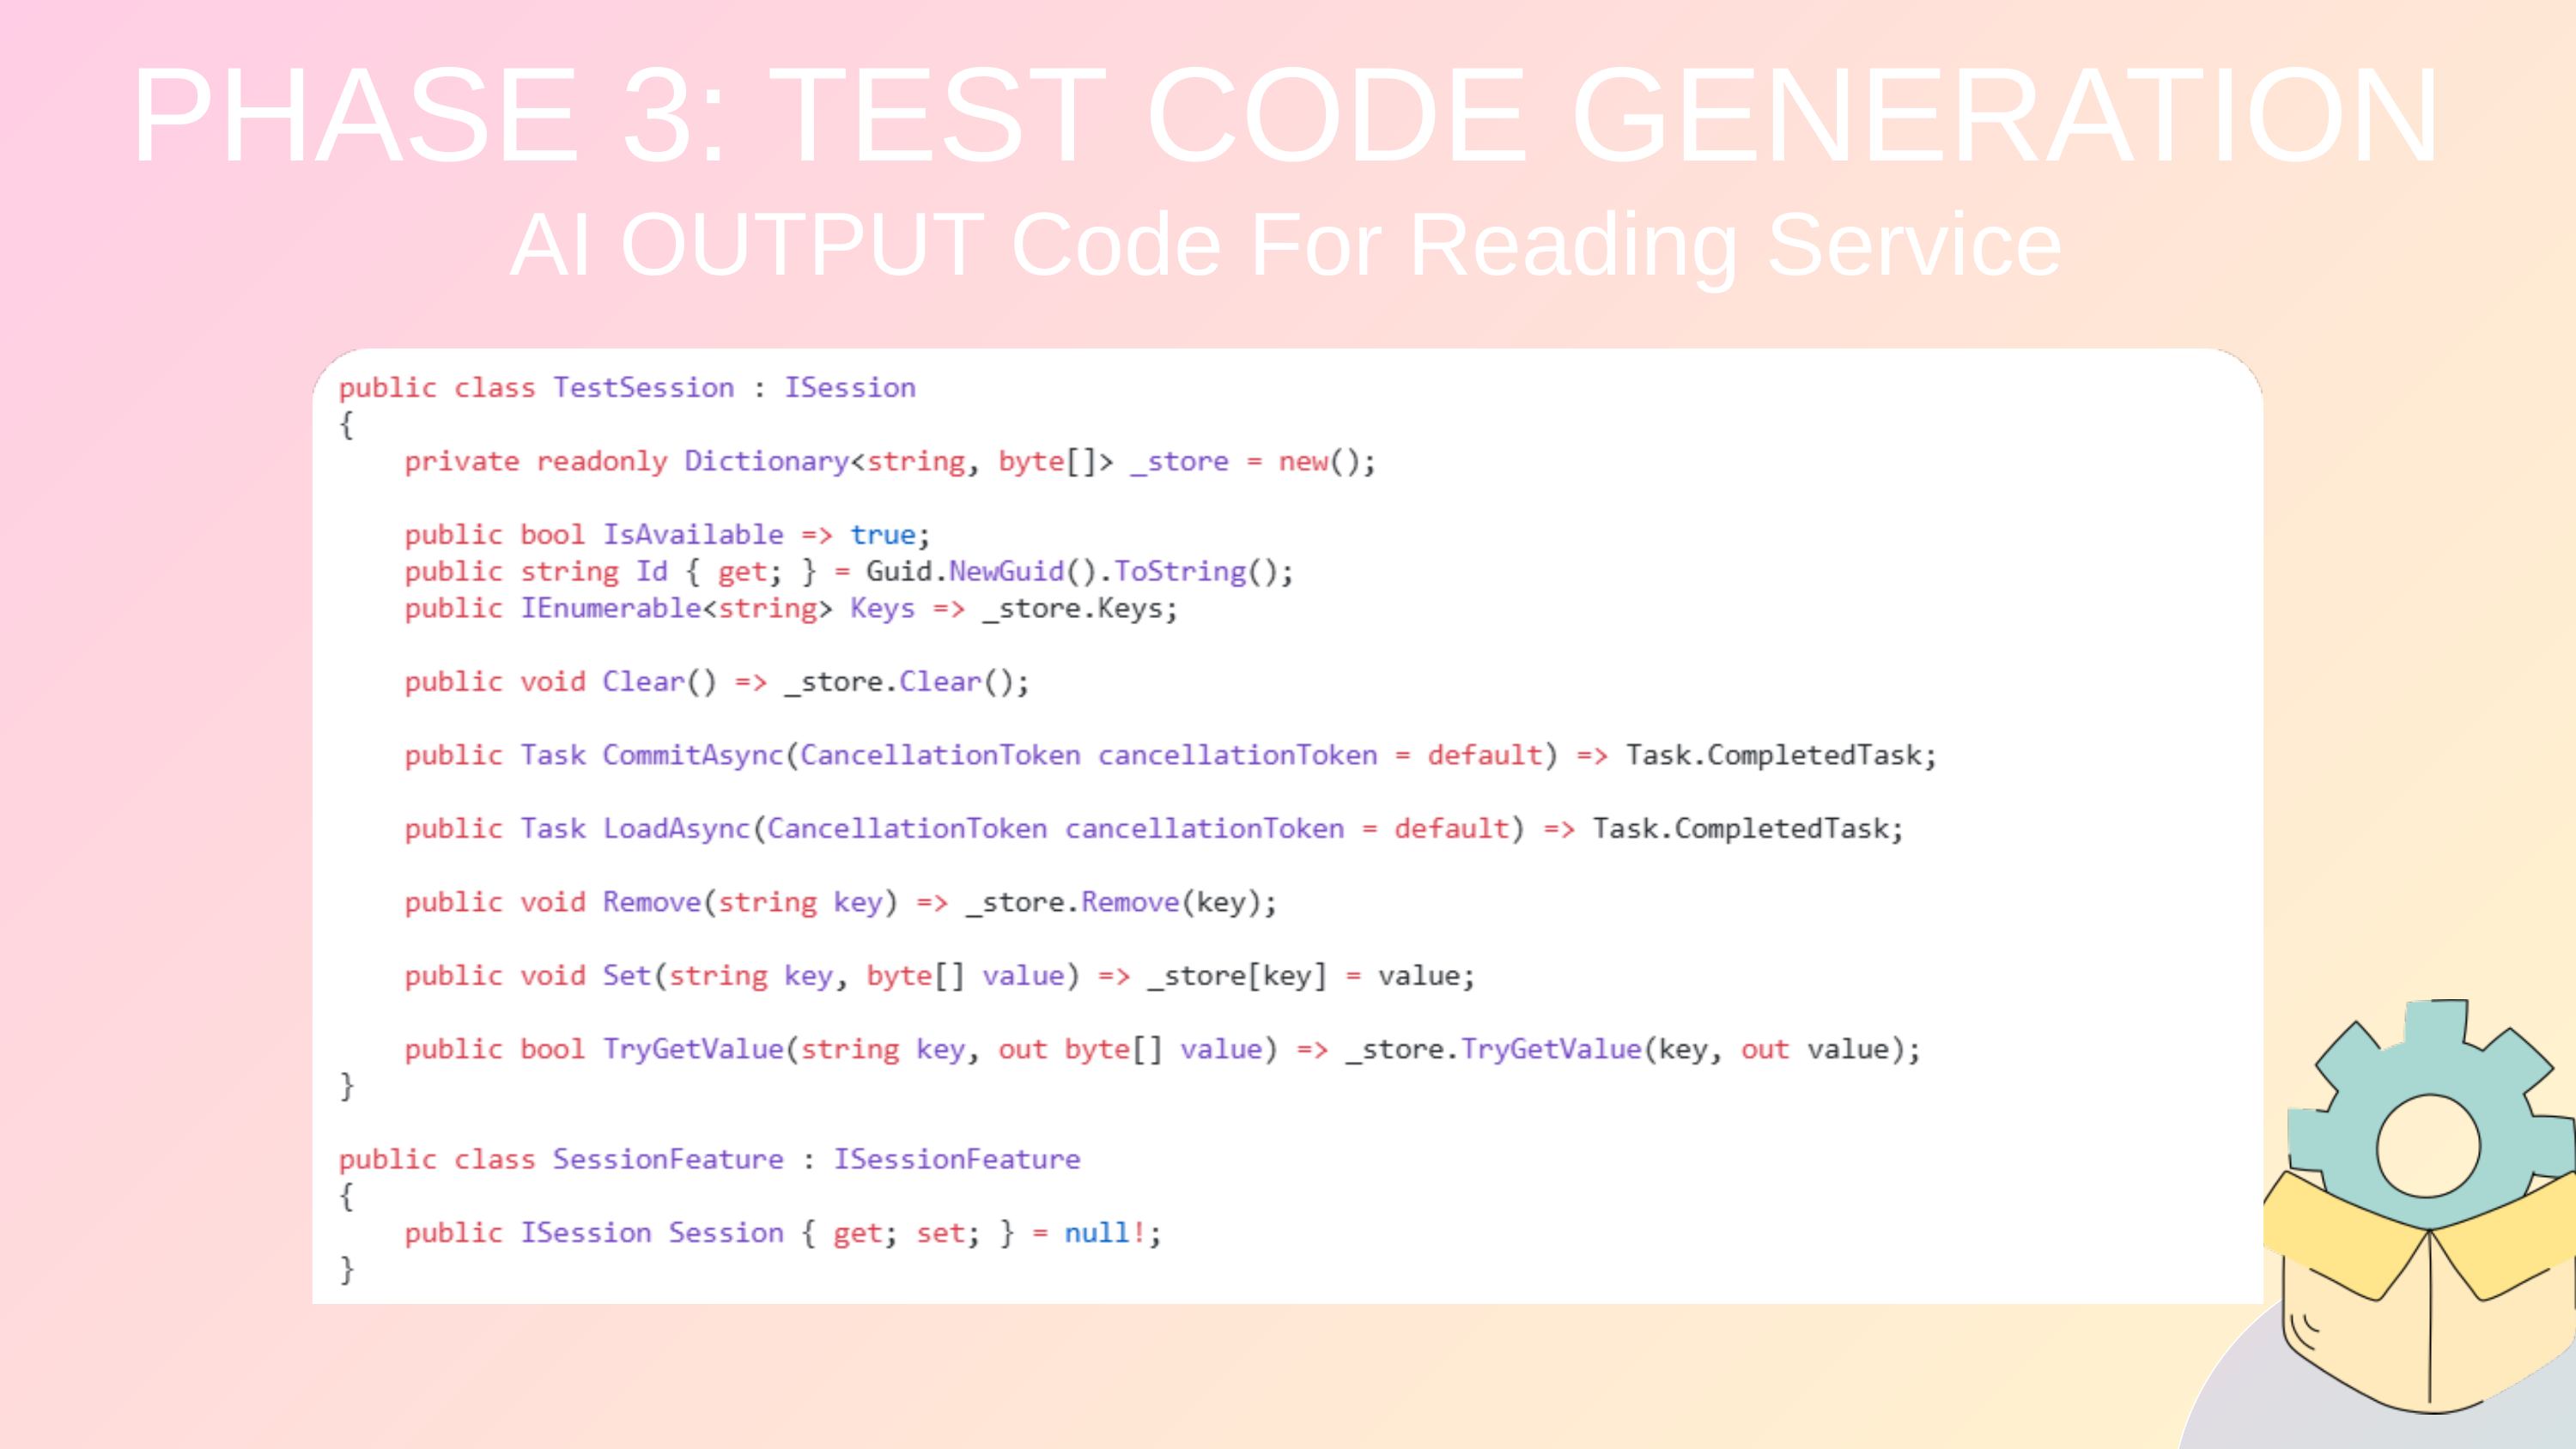

PHASE 3: TEST CODE GENERATION
AI OUTPUT Code For Reading Service